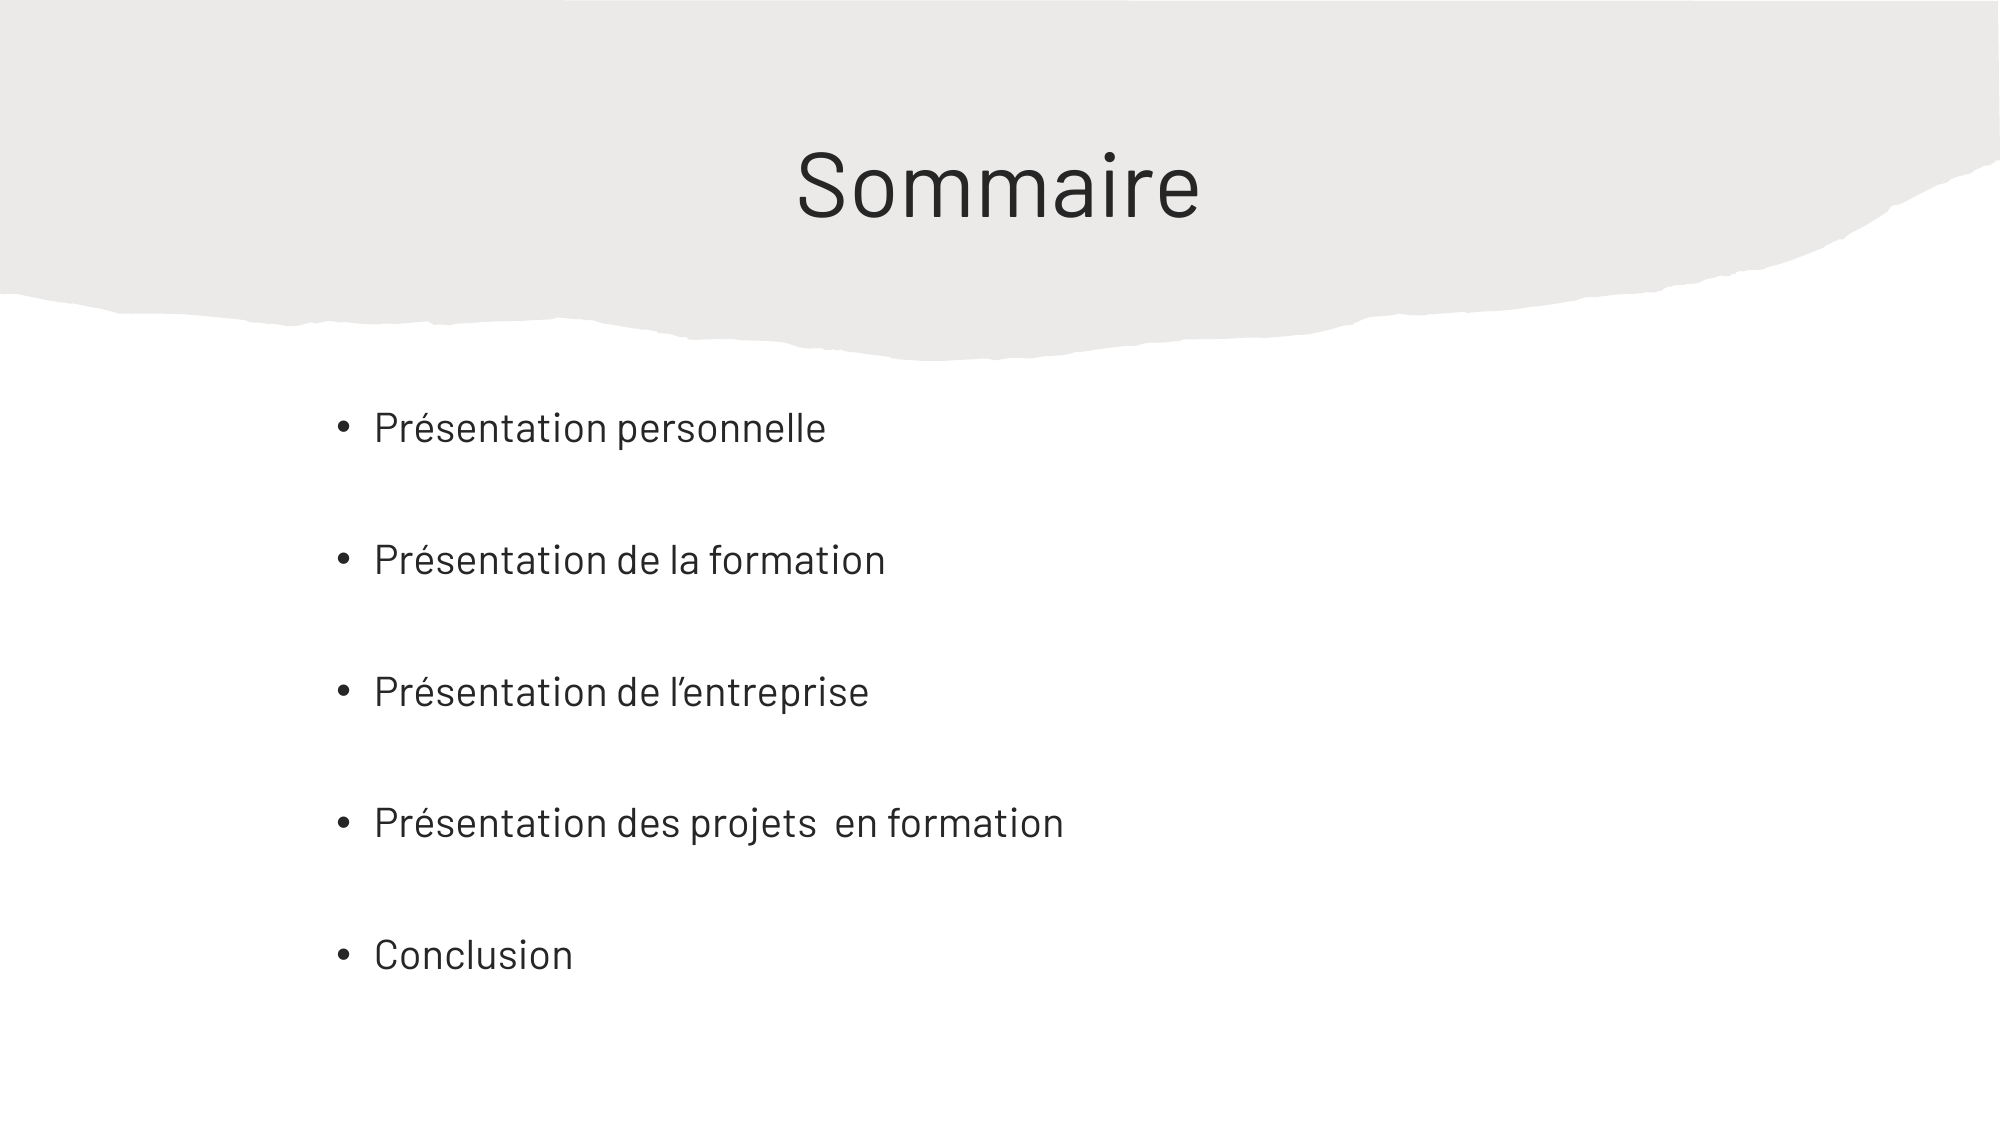

# Sommaire
Présentation personnelle

Présentation de la formation

Présentation de l’entreprise

Présentation des projets  en formation

Conclusion